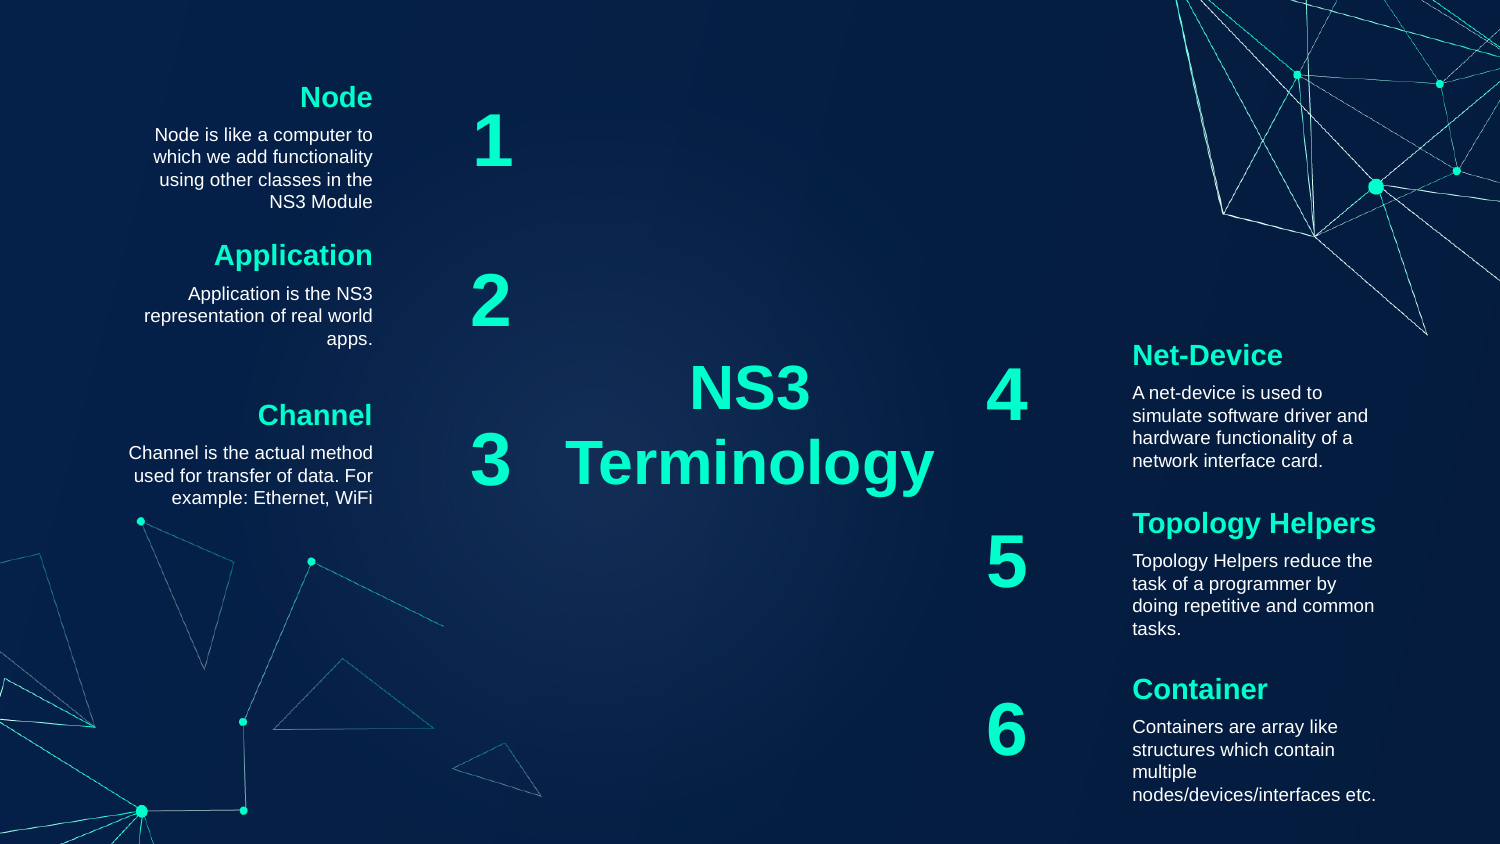

Node
1
Node is like a computer to which we add functionality using other classes in the NS3 Module
Application
2
Application is the NS3 representation of real world apps.
Net-Device
4
# NS3 Terminology
Channel
A net-device is used to simulate software driver and hardware functionality of a network interface card.
3
Channel is the actual method used for transfer of data. For example: Ethernet, WiFi
Topology Helpers
5
Topology Helpers reduce the task of a programmer by doing repetitive and common tasks.
Container
6
Containers are array like structures which contain multiple nodes/devices/interfaces etc.